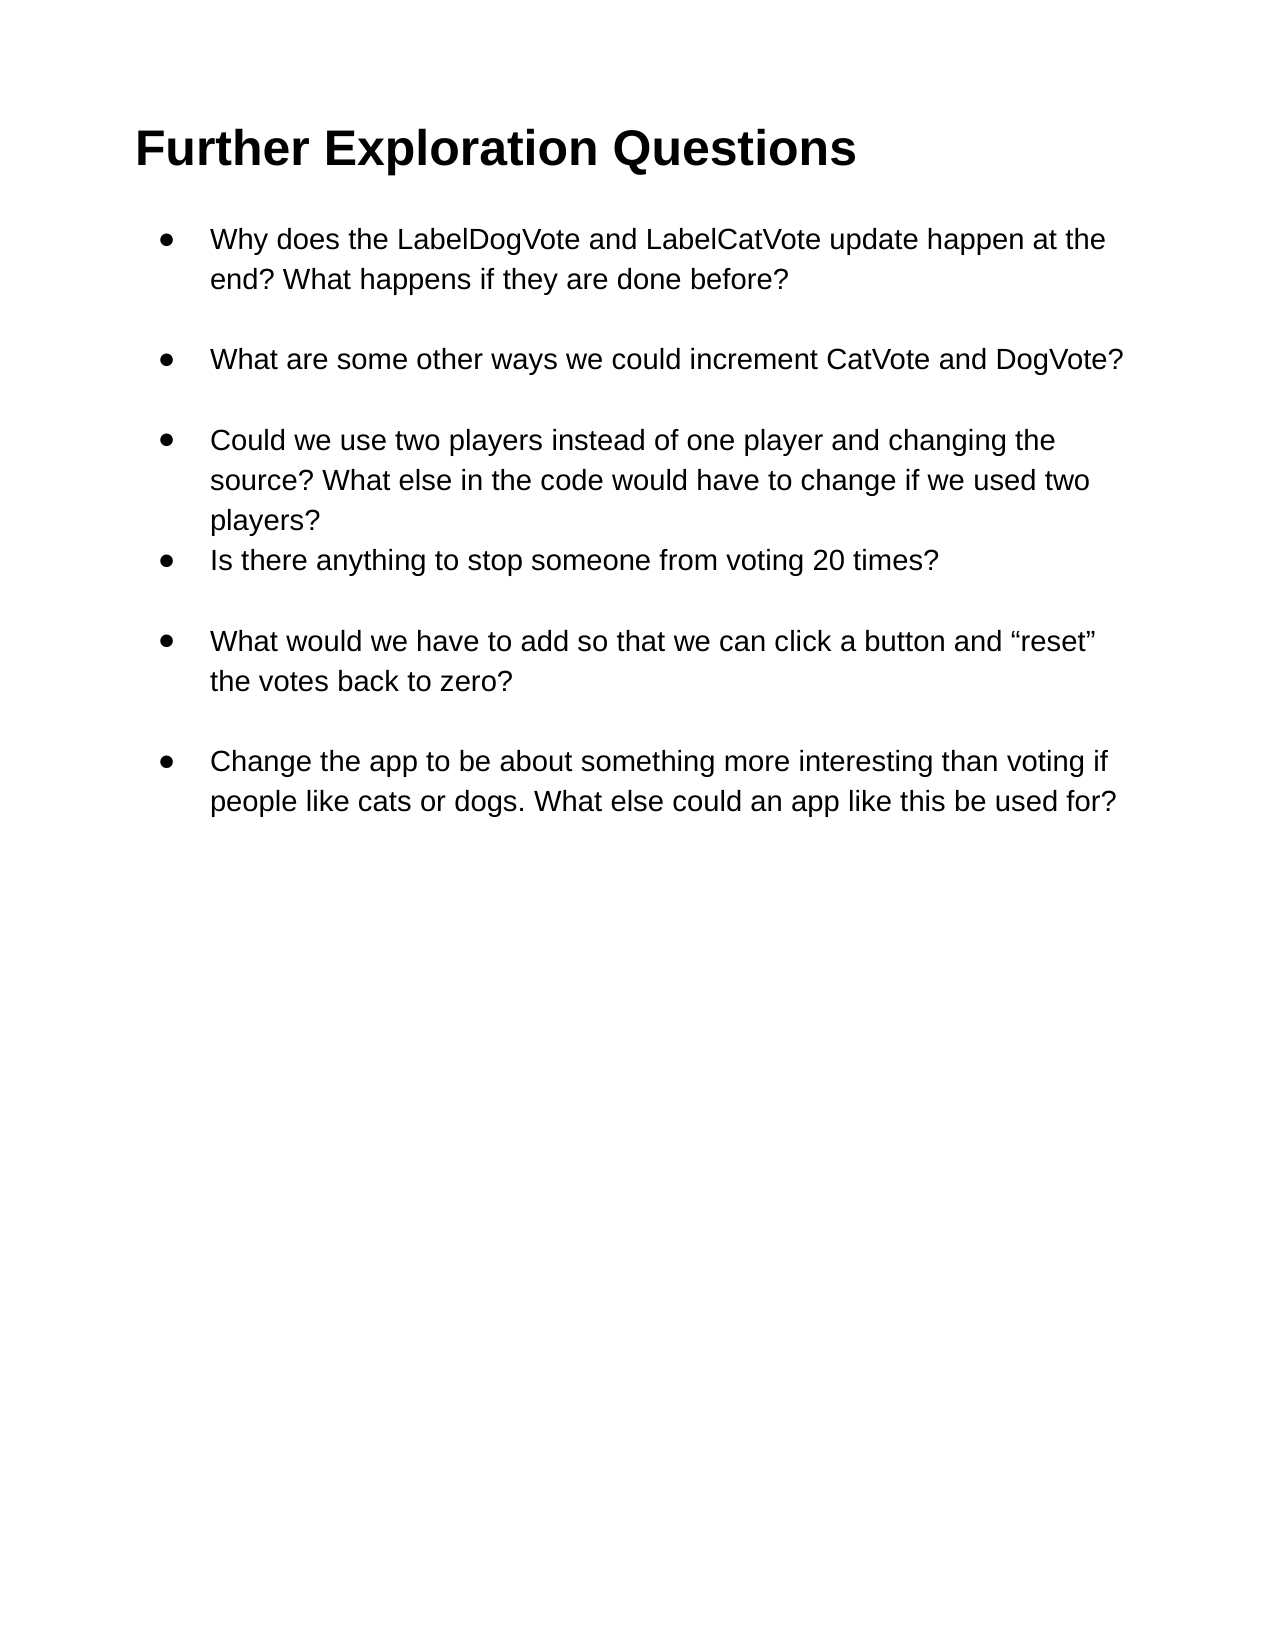

Further Exploration Questions

Why does the LabelDogVote and LabelCatVote update happen at the end? What happens if they are done before?

What are some other ways we could increment CatVote and DogVote?

Could we use two players instead of one player and changing the source? What else in the code would have to change if we used two players?
Is there anything to stop someone from voting 20 times?

What would we have to add so that we can click a button and “reset” the votes back to zero?

Change the app to be about something more interesting than voting if people like cats or dogs. What else could an app like this be used for?